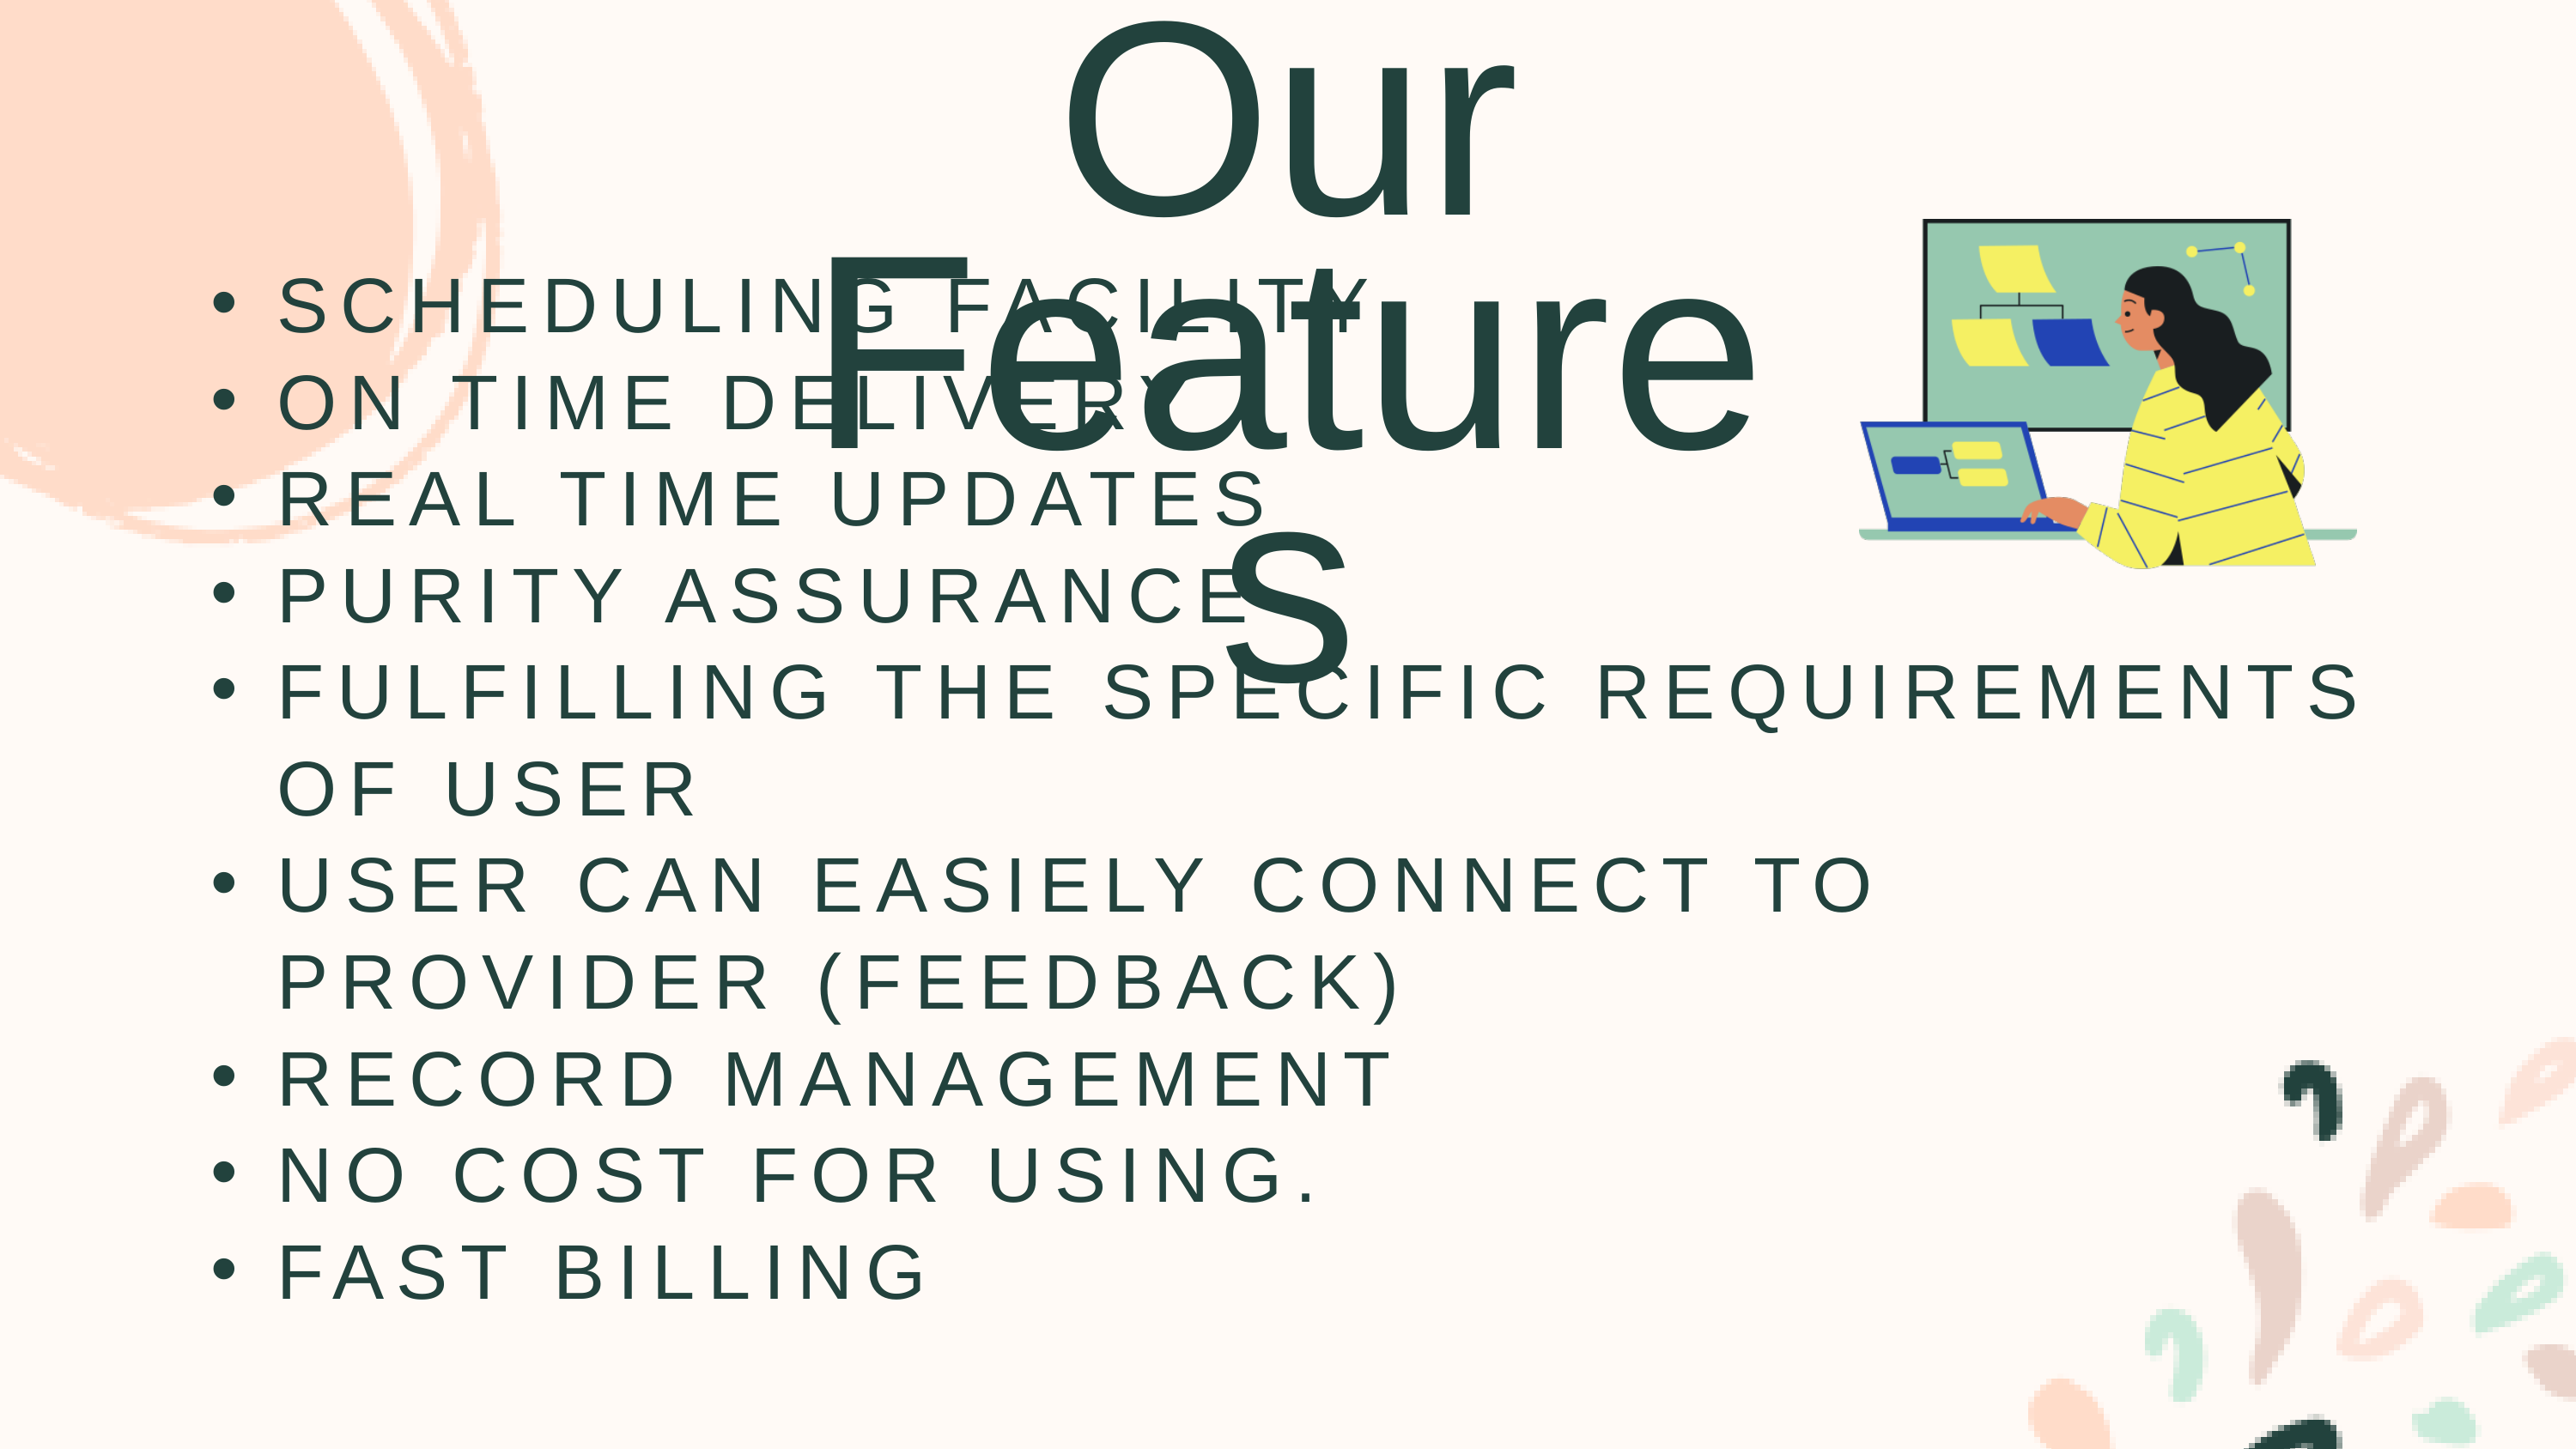

Our Features

SCHEDULING FACILITY
ON TIME DELIVERY
REAL TIME UPDATES
PURITY ASSURANCE
FULFILLING THE SPECIFIC REQUIREMENTS OF USER
USER CAN EASIELY CONNECT TO PROVIDER (FEEDBACK)
RECORD MANAGEMENT
NO COST FOR USING.
FAST BILLING